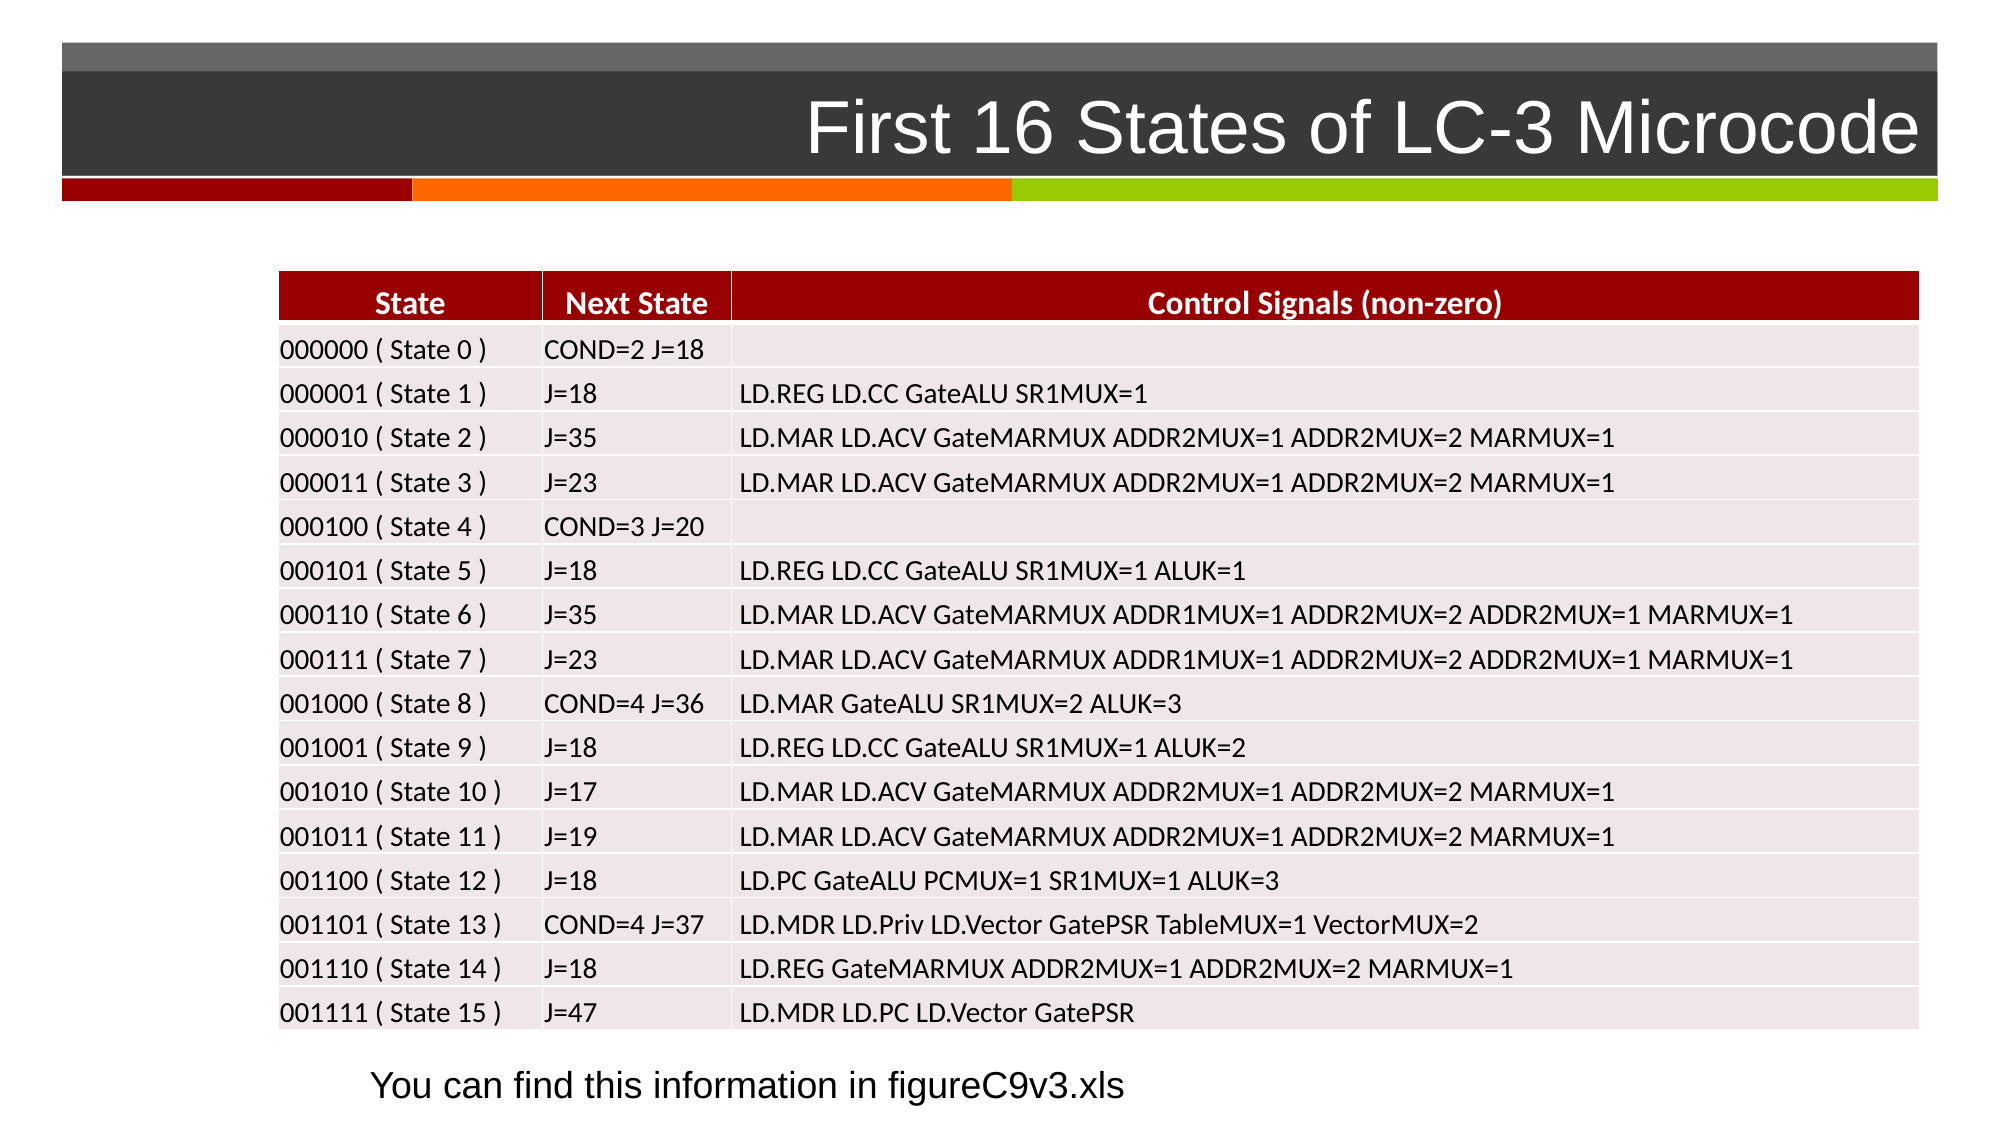

# First 16 States of LC-3 Microcode
| State | Next State | Control Signals (non-zero) |
| --- | --- | --- |
| 000000 ( State 0 ) | COND=2 J=18 |  |
| 000001 ( State 1 ) | J=18 | LD.REG LD.CC GateALU SR1MUX=1 |
| 000010 ( State 2 ) | J=35 | LD.MAR LD.ACV GateMARMUX ADDR2MUX=1 ADDR2MUX=2 MARMUX=1 |
| 000011 ( State 3 ) | J=23 | LD.MAR LD.ACV GateMARMUX ADDR2MUX=1 ADDR2MUX=2 MARMUX=1 |
| 000100 ( State 4 ) | COND=3 J=20 |  |
| 000101 ( State 5 ) | J=18 | LD.REG LD.CC GateALU SR1MUX=1 ALUK=1 |
| 000110 ( State 6 ) | J=35 | LD.MAR LD.ACV GateMARMUX ADDR1MUX=1 ADDR2MUX=2 ADDR2MUX=1 MARMUX=1 |
| 000111 ( State 7 ) | J=23 | LD.MAR LD.ACV GateMARMUX ADDR1MUX=1 ADDR2MUX=2 ADDR2MUX=1 MARMUX=1 |
| 001000 ( State 8 ) | COND=4 J=36 | LD.MAR GateALU SR1MUX=2 ALUK=3 |
| 001001 ( State 9 ) | J=18 | LD.REG LD.CC GateALU SR1MUX=1 ALUK=2 |
| 001010 ( State 10 ) | J=17 | LD.MAR LD.ACV GateMARMUX ADDR2MUX=1 ADDR2MUX=2 MARMUX=1 |
| 001011 ( State 11 ) | J=19 | LD.MAR LD.ACV GateMARMUX ADDR2MUX=1 ADDR2MUX=2 MARMUX=1 |
| 001100 ( State 12 ) | J=18 | LD.PC GateALU PCMUX=1 SR1MUX=1 ALUK=3 |
| 001101 ( State 13 ) | COND=4 J=37 | LD.MDR LD.Priv LD.Vector GatePSR TableMUX=1 VectorMUX=2 |
| 001110 ( State 14 ) | J=18 | LD.REG GateMARMUX ADDR2MUX=1 ADDR2MUX=2 MARMUX=1 |
| 001111 ( State 15 ) | J=47 | LD.MDR LD.PC LD.Vector GatePSR |
You can find this information in figureC9v3.xls